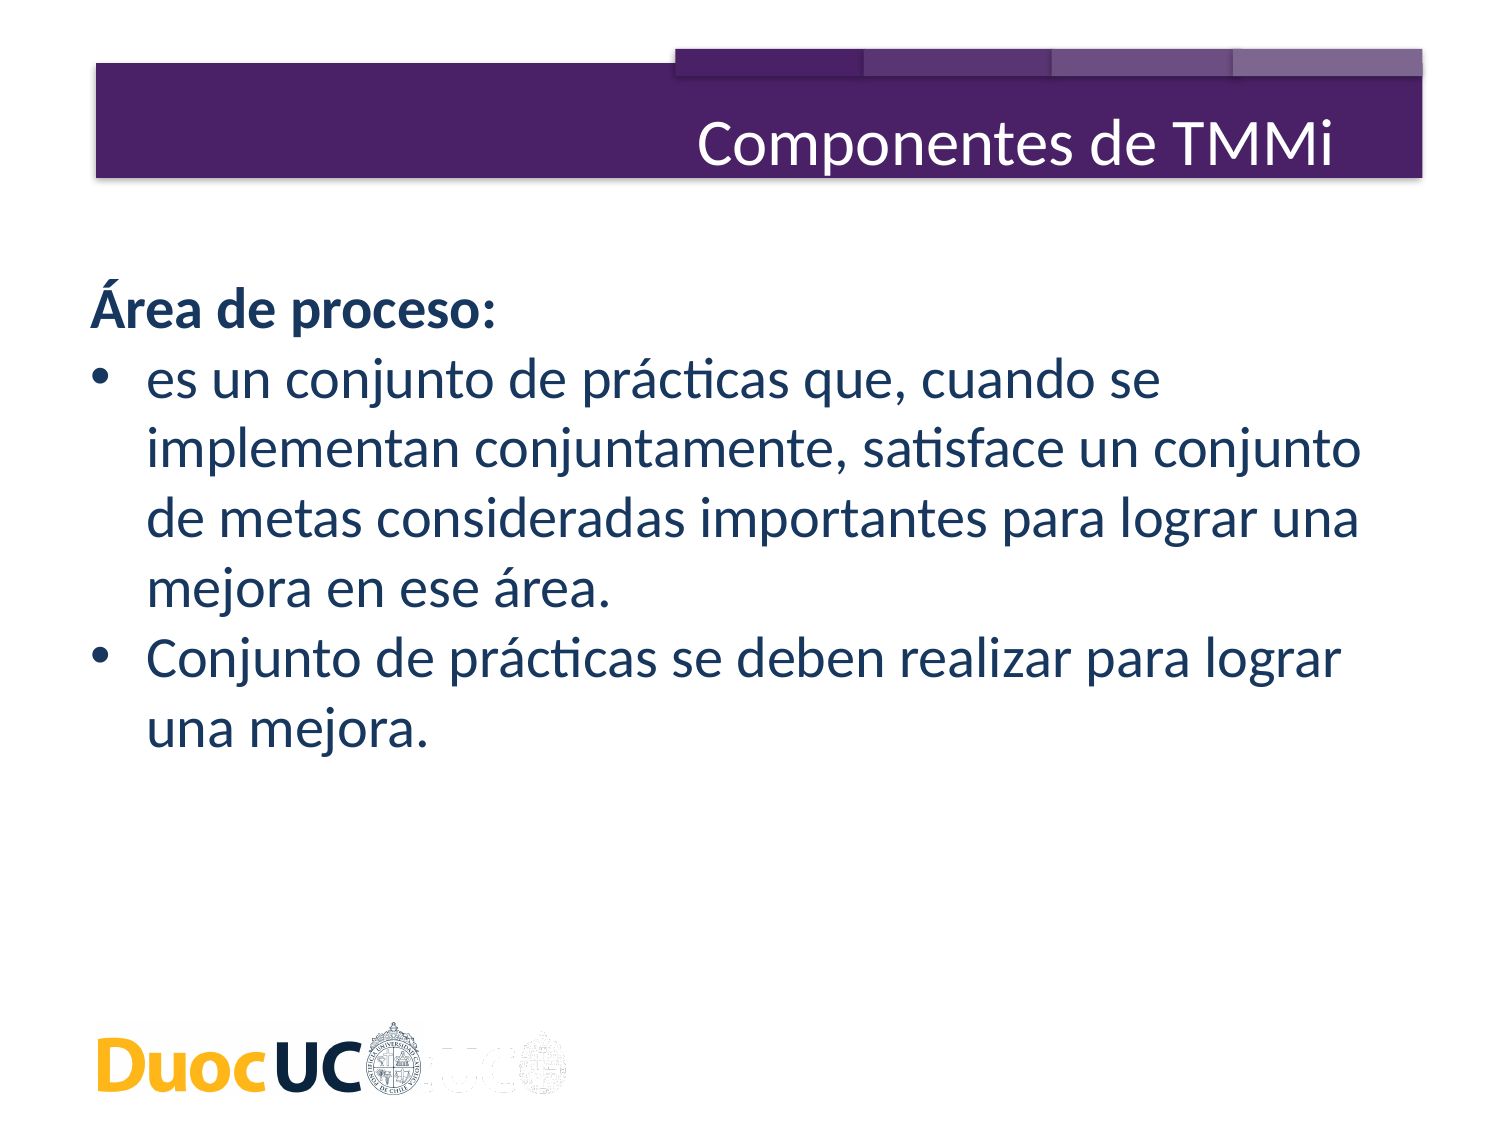

Componentes de TMMi
Área de proceso:
es un conjunto de prácticas que, cuando se implementan conjuntamente, satisface un conjunto de metas consideradas importantes para lograr una mejora en ese área.
Conjunto de prácticas se deben realizar para lograr una mejora.